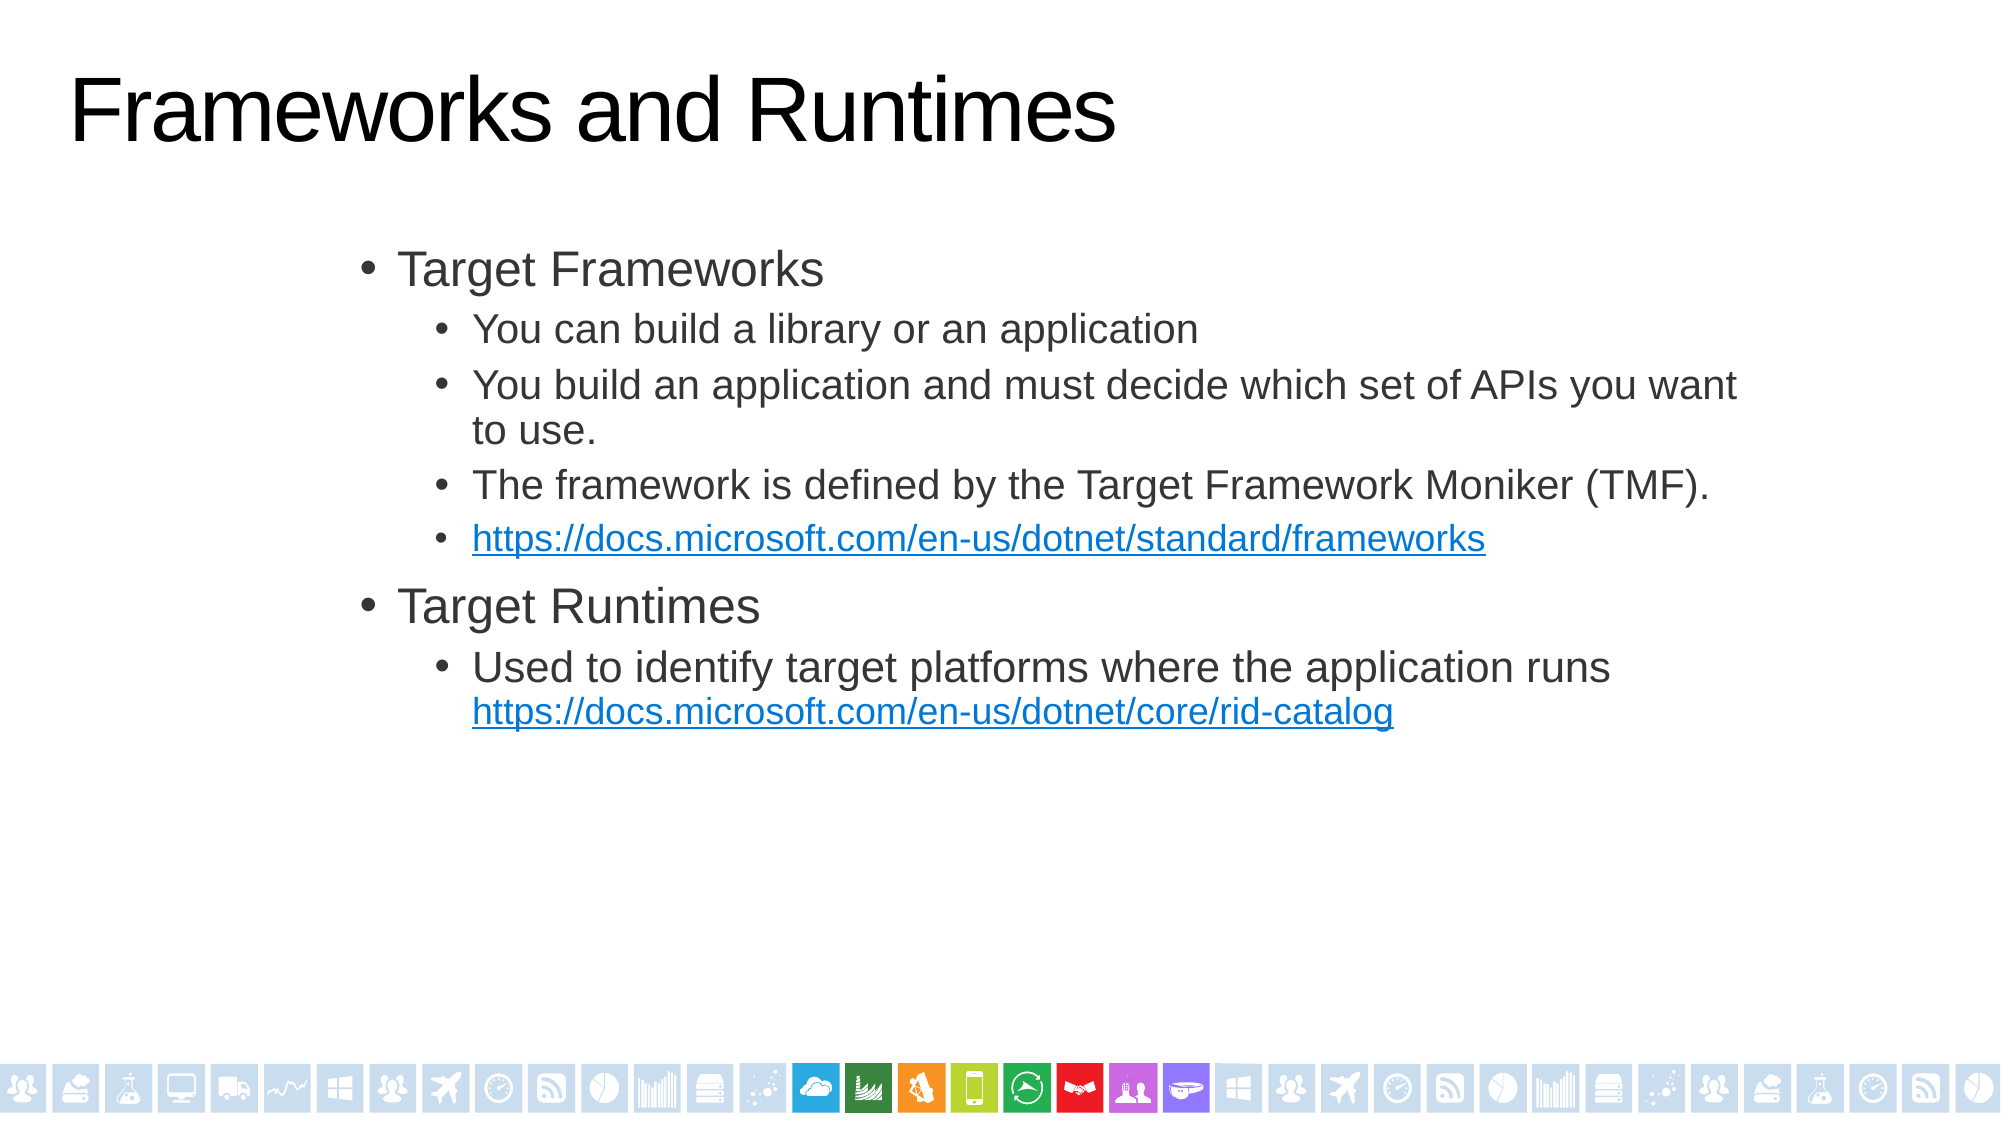

# Frameworks and Runtimes
Target Frameworks
You can build a library or an application
You build an application and must decide which set of APIs you want to use.
The framework is defined by the Target Framework Moniker (TMF).
https://docs.microsoft.com/en-us/dotnet/standard/frameworks
Target Runtimes
Used to identify target platforms where the application runs
https://docs.microsoft.com/en-us/dotnet/core/rid-catalog